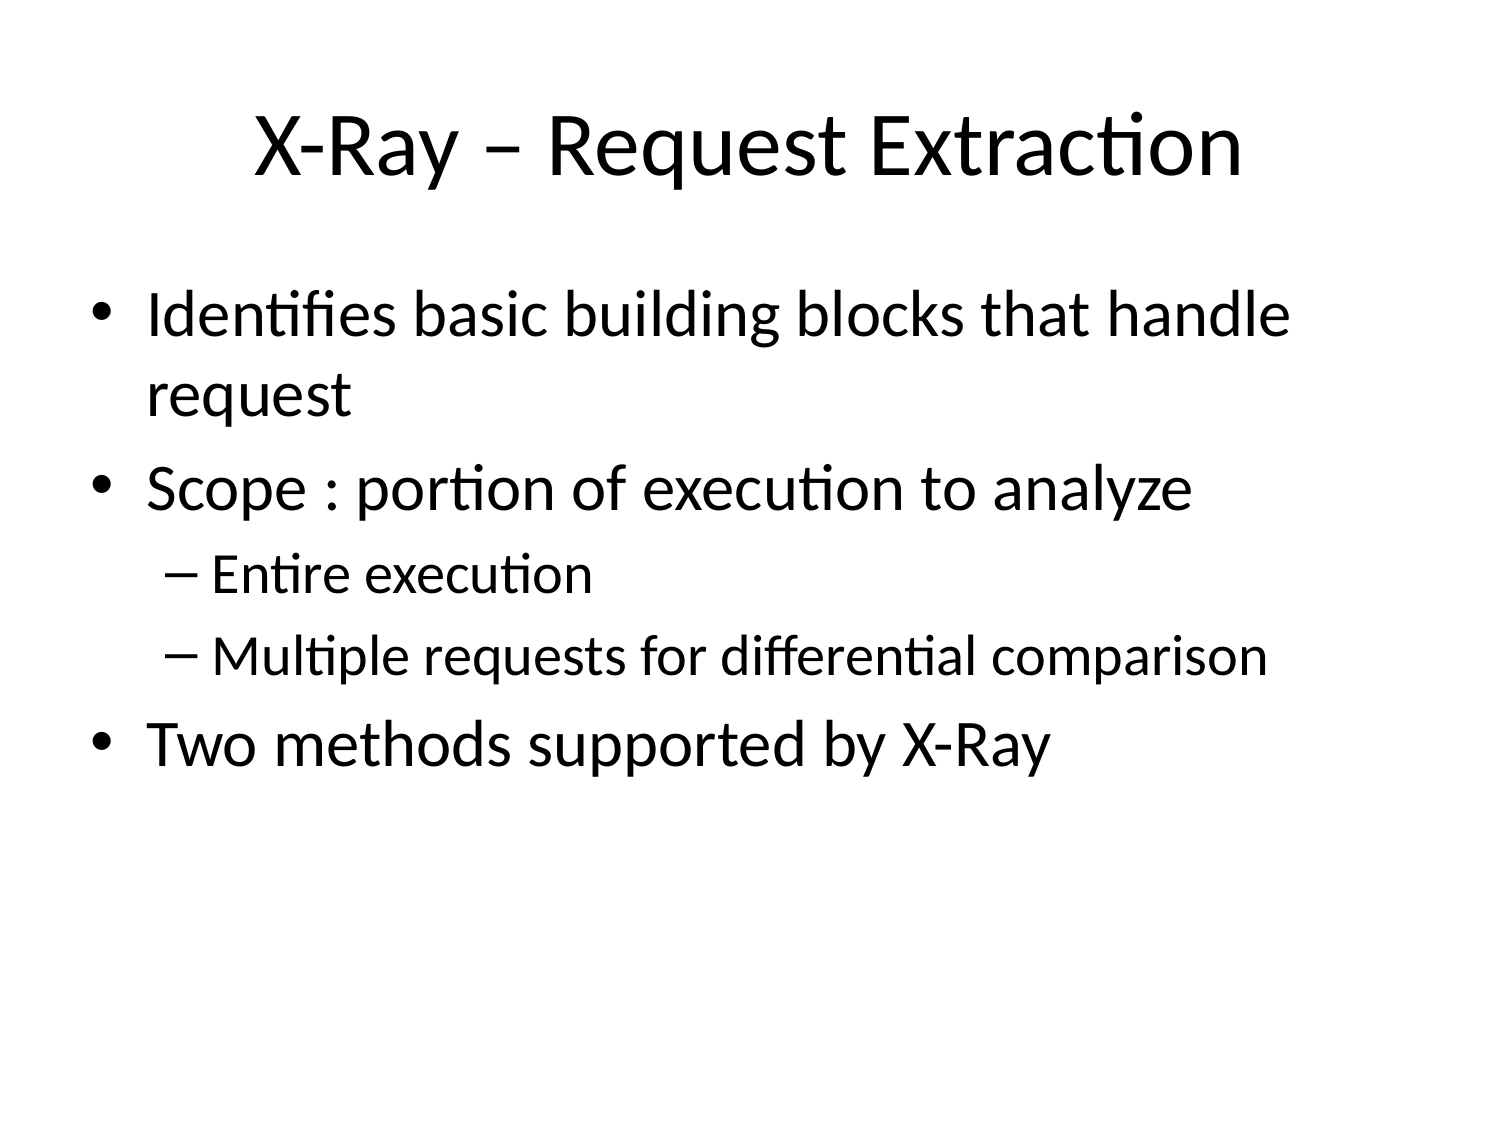

# X-Ray – Request Extraction
Identifies basic building blocks that handle request
Scope : portion of execution to analyze
Entire execution
Multiple requests for differential comparison
Two methods supported by X-Ray